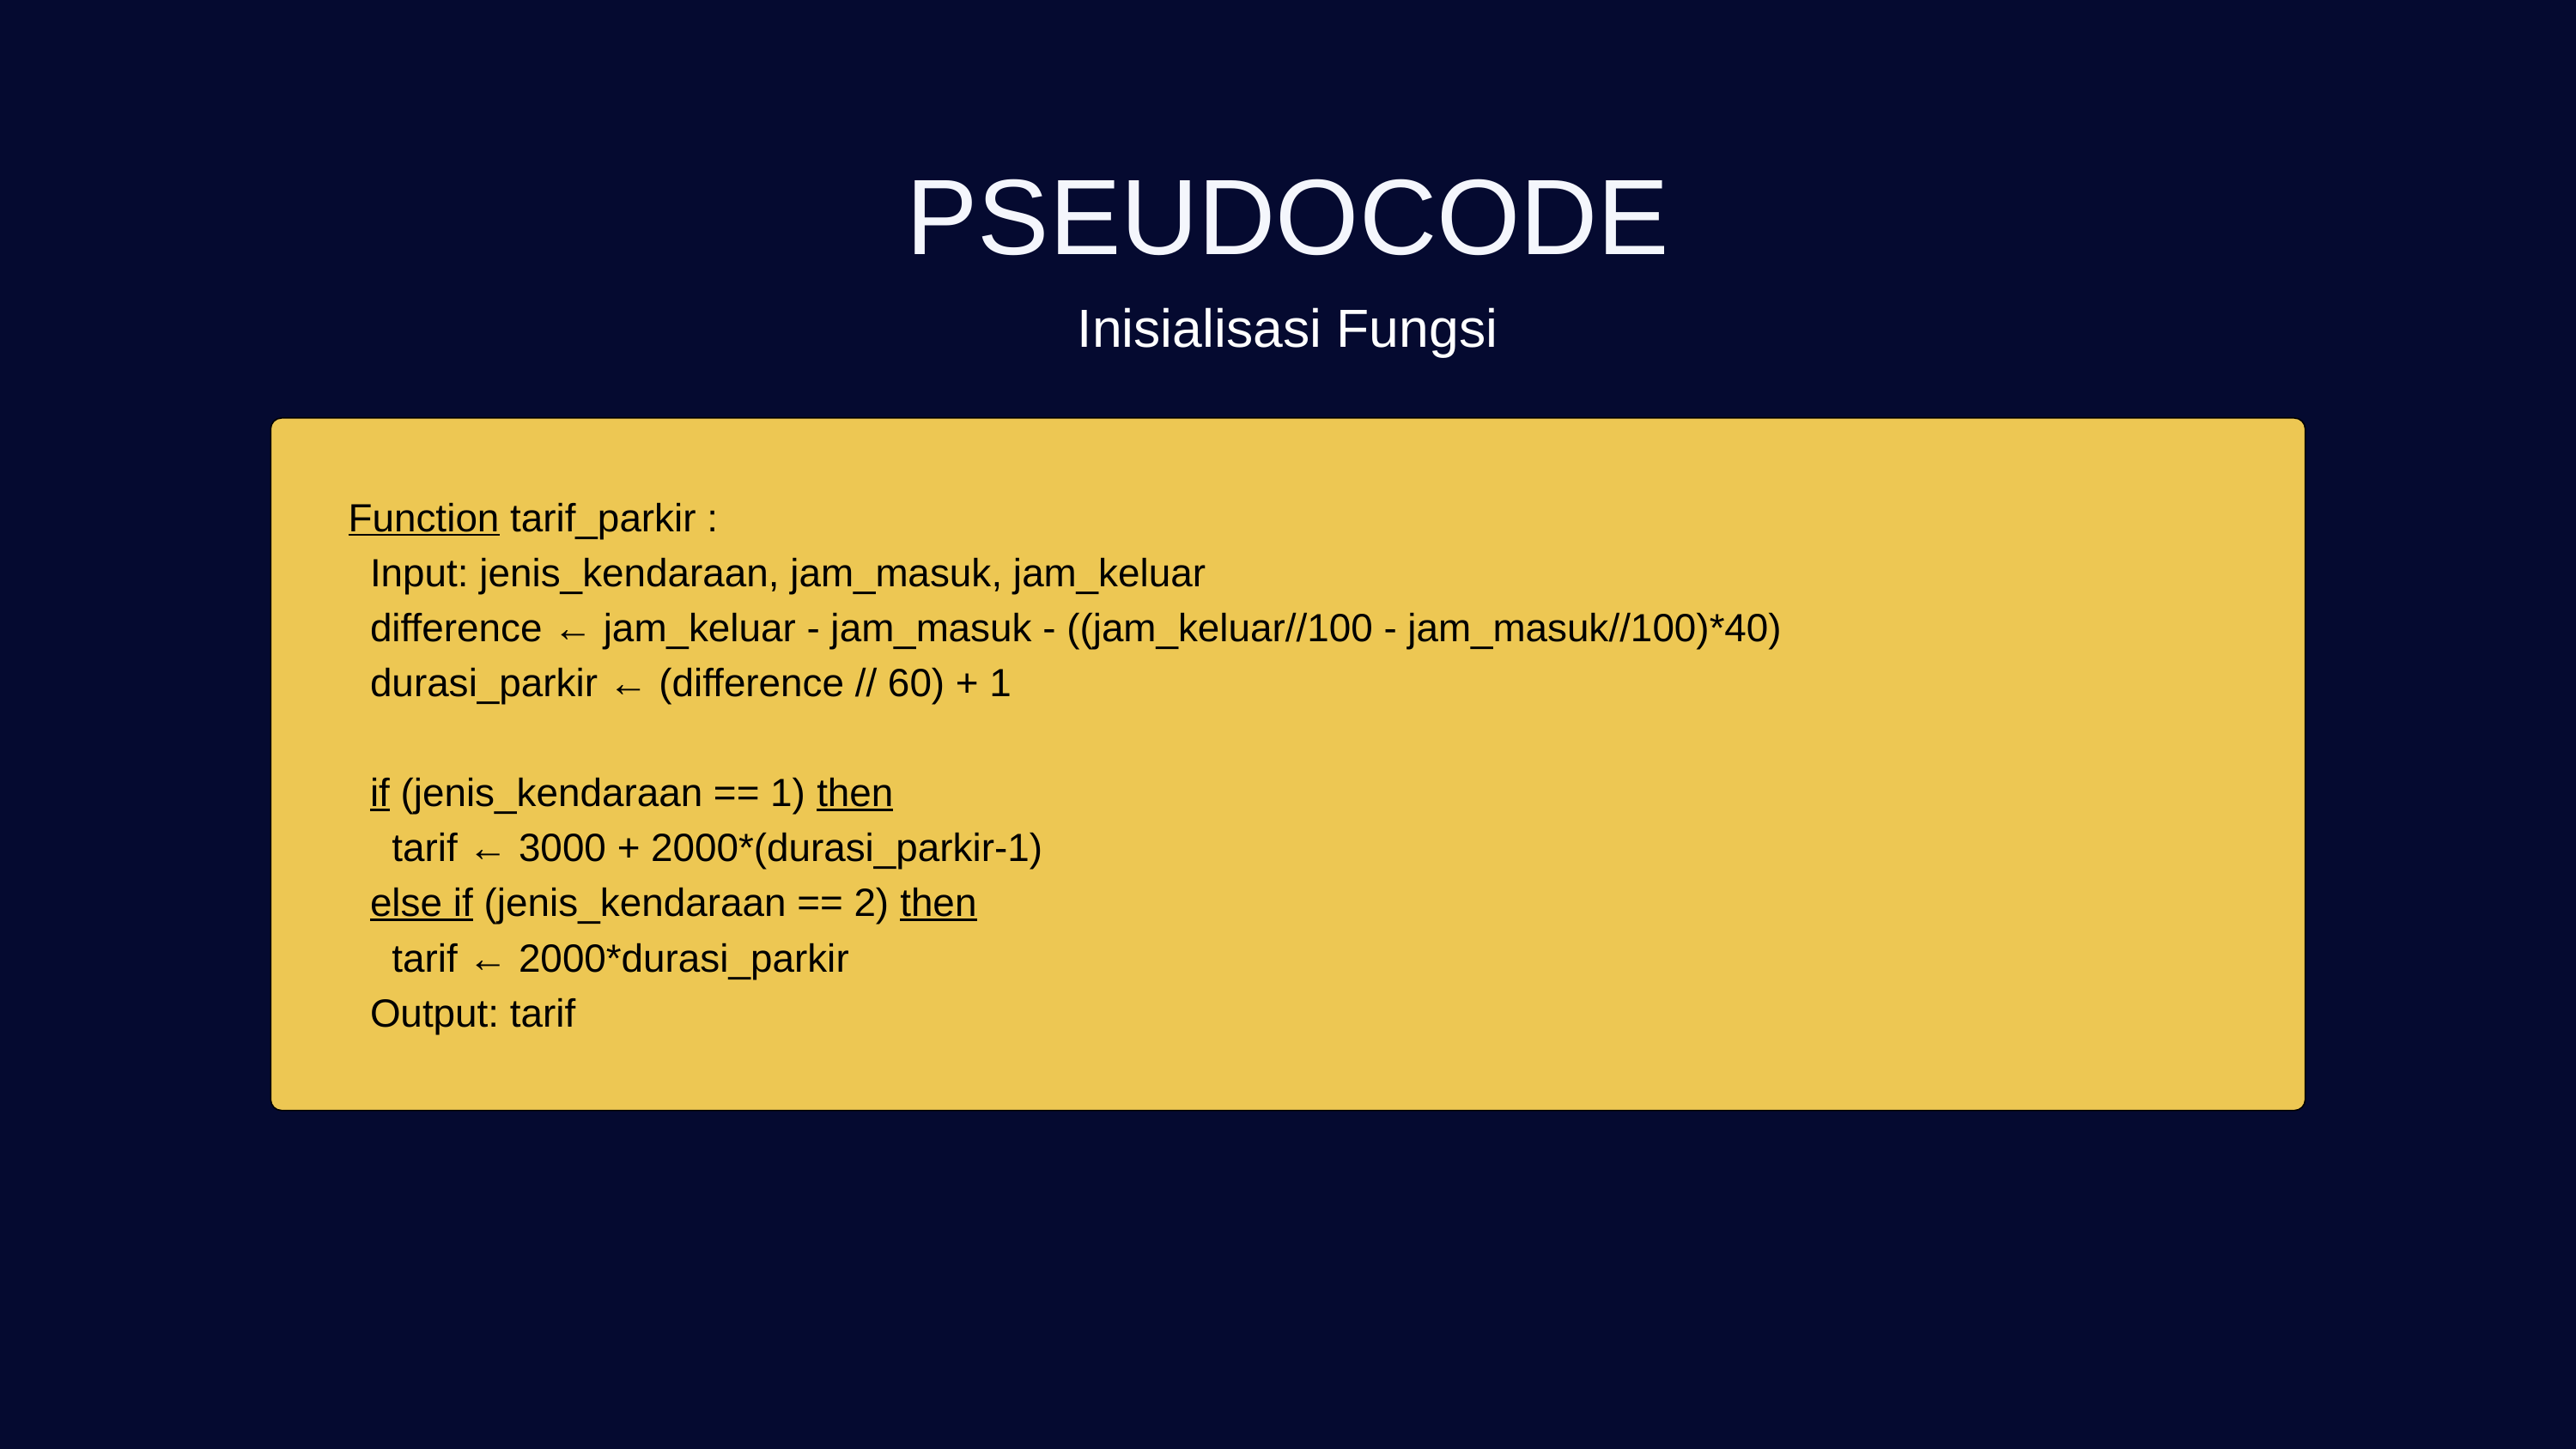

PSEUDOCODE
Inisialisasi Fungsi

Function tarif_parkir :
  Input: jenis_kendaraan, jam_masuk, jam_keluar
  difference ← jam_keluar - jam_masuk - ((jam_keluar//100 - jam_masuk//100)*40)
  durasi_parkir ← (difference // 60) + 1

  if (jenis_kendaraan == 1) then
    tarif ← 3000 + 2000*(durasi_parkir-1)
  else if (jenis_kendaraan == 2) then
    tarif ← 2000*durasi_parkir
  Output: tarif